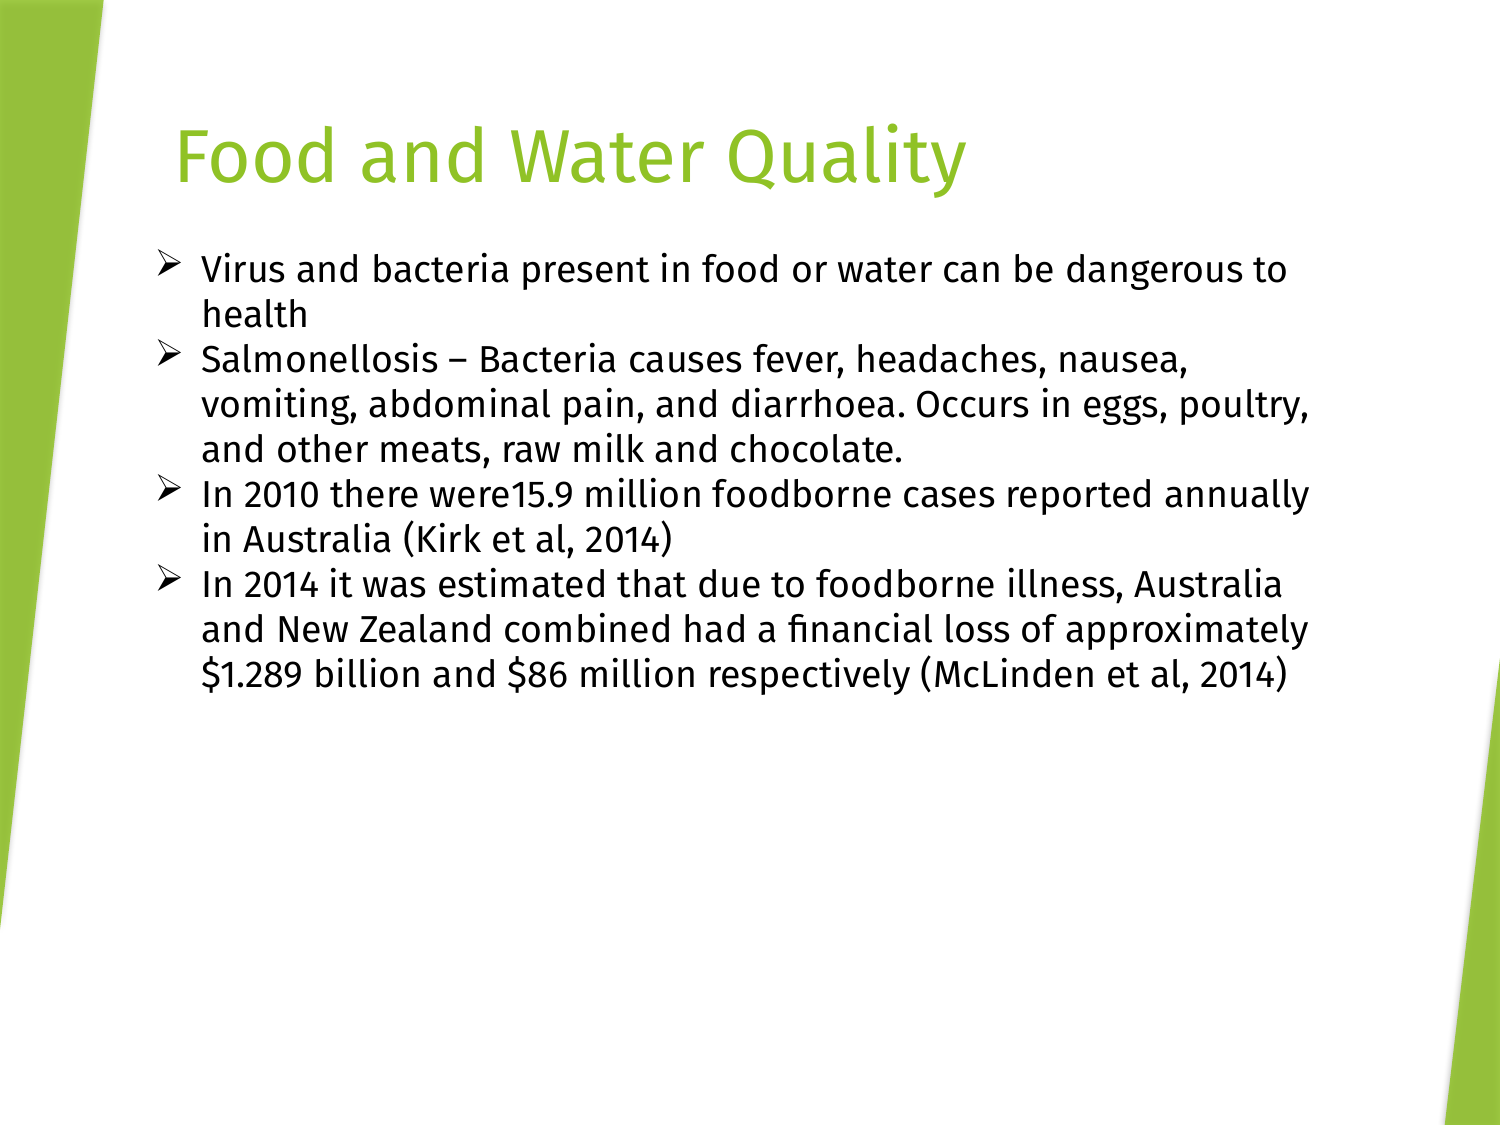

# Food and Water Quality
Virus and bacteria present in food or water can be dangerous to health
Salmonellosis – Bacteria causes fever, headaches, nausea, vomiting, abdominal pain, and diarrhoea. Occurs in eggs, poultry, and other meats, raw milk and chocolate.
In 2010 there were15.9 million foodborne cases reported annually in Australia (Kirk et al, 2014)
In 2014 it was estimated that due to foodborne illness, Australia and New Zealand combined had a financial loss of approximately $1.289 billion and $86 million respectively (McLinden et al, 2014)